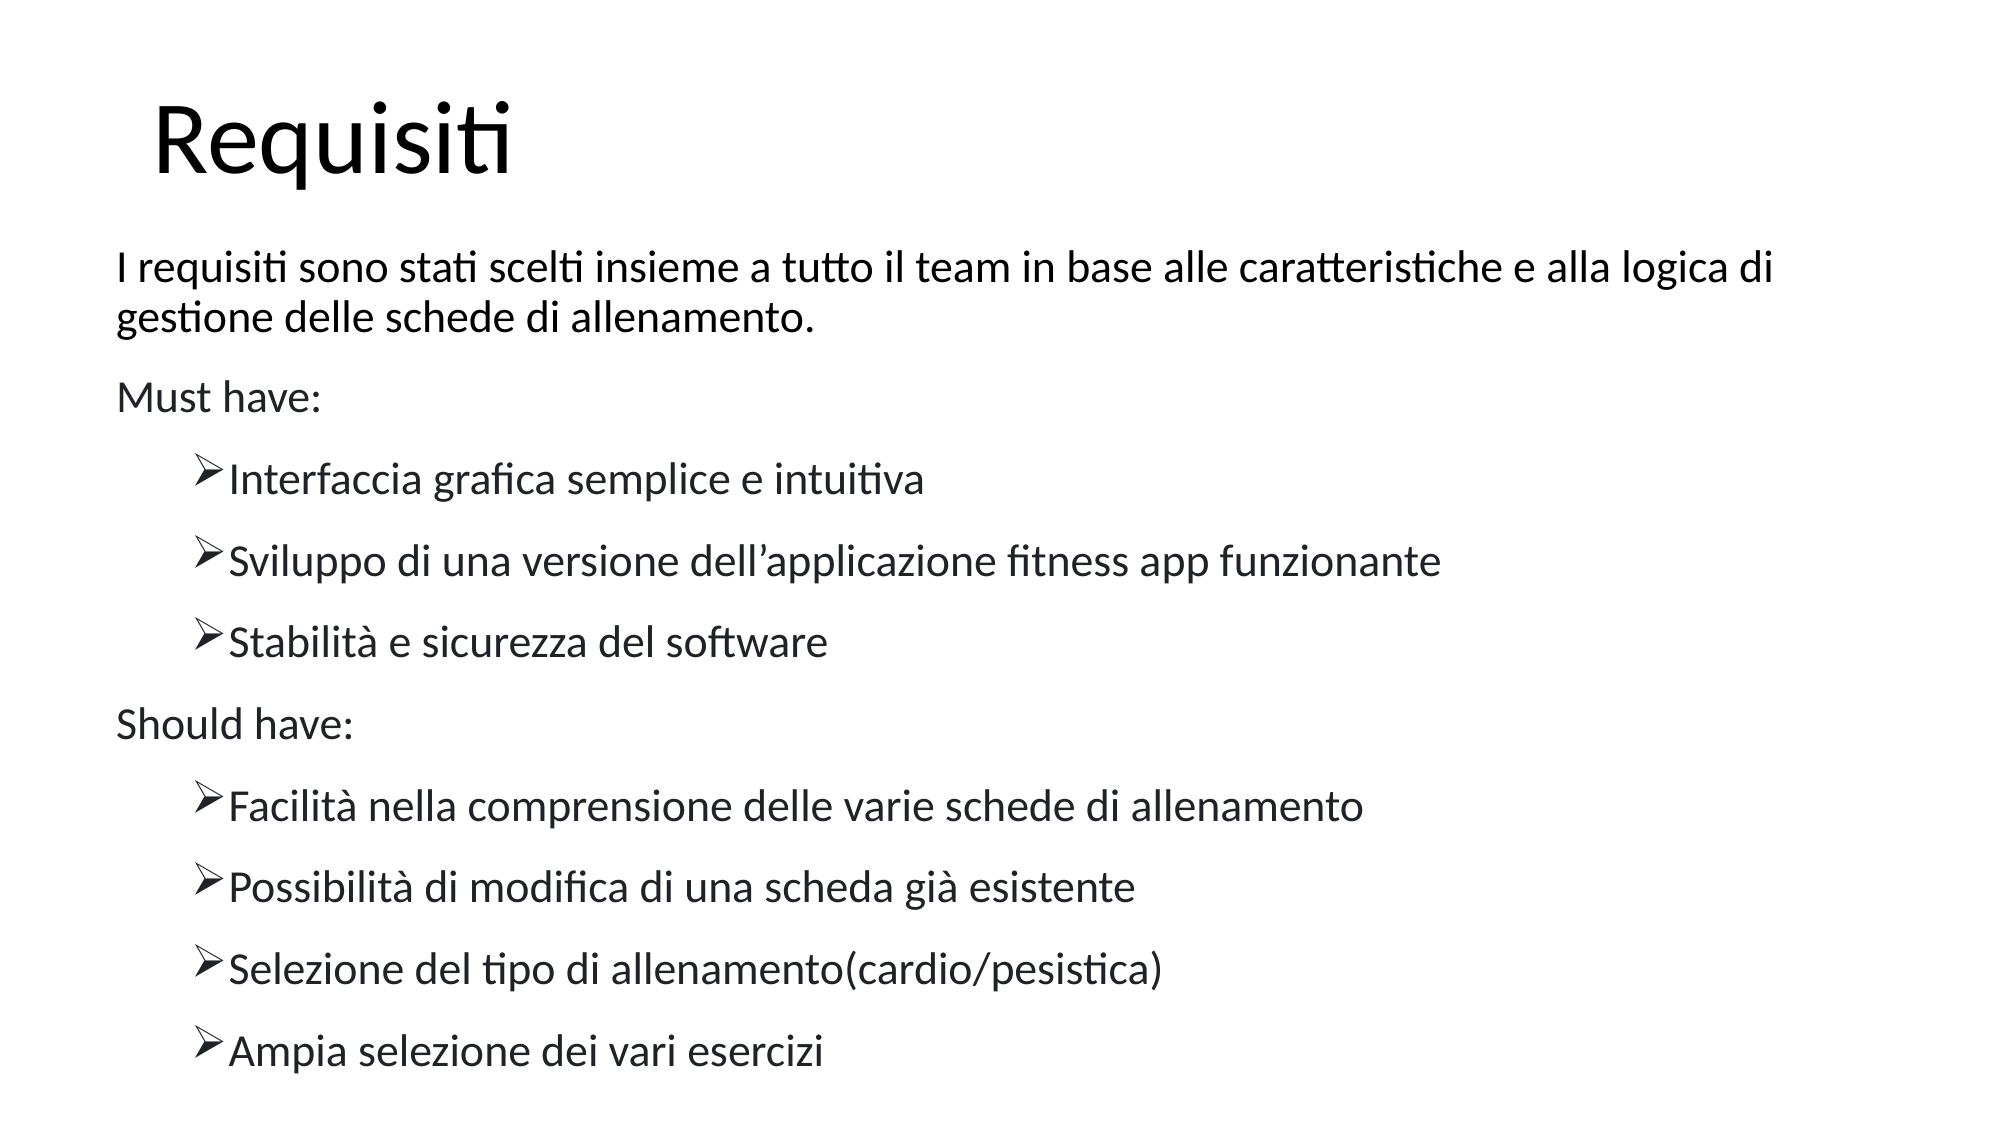

# Requisiti
I requisiti sono stati scelti insieme a tutto il team in base alle caratteristiche e alla logica di gestione delle schede di allenamento.
Must have:
Interfaccia grafica semplice e intuitiva
Sviluppo di una versione dell’applicazione fitness app funzionante
Stabilità e sicurezza del software
Should have:
Facilità nella comprensione delle varie schede di allenamento
Possibilità di modifica di una scheda già esistente
Selezione del tipo di allenamento(cardio/pesistica)
Ampia selezione dei vari esercizi